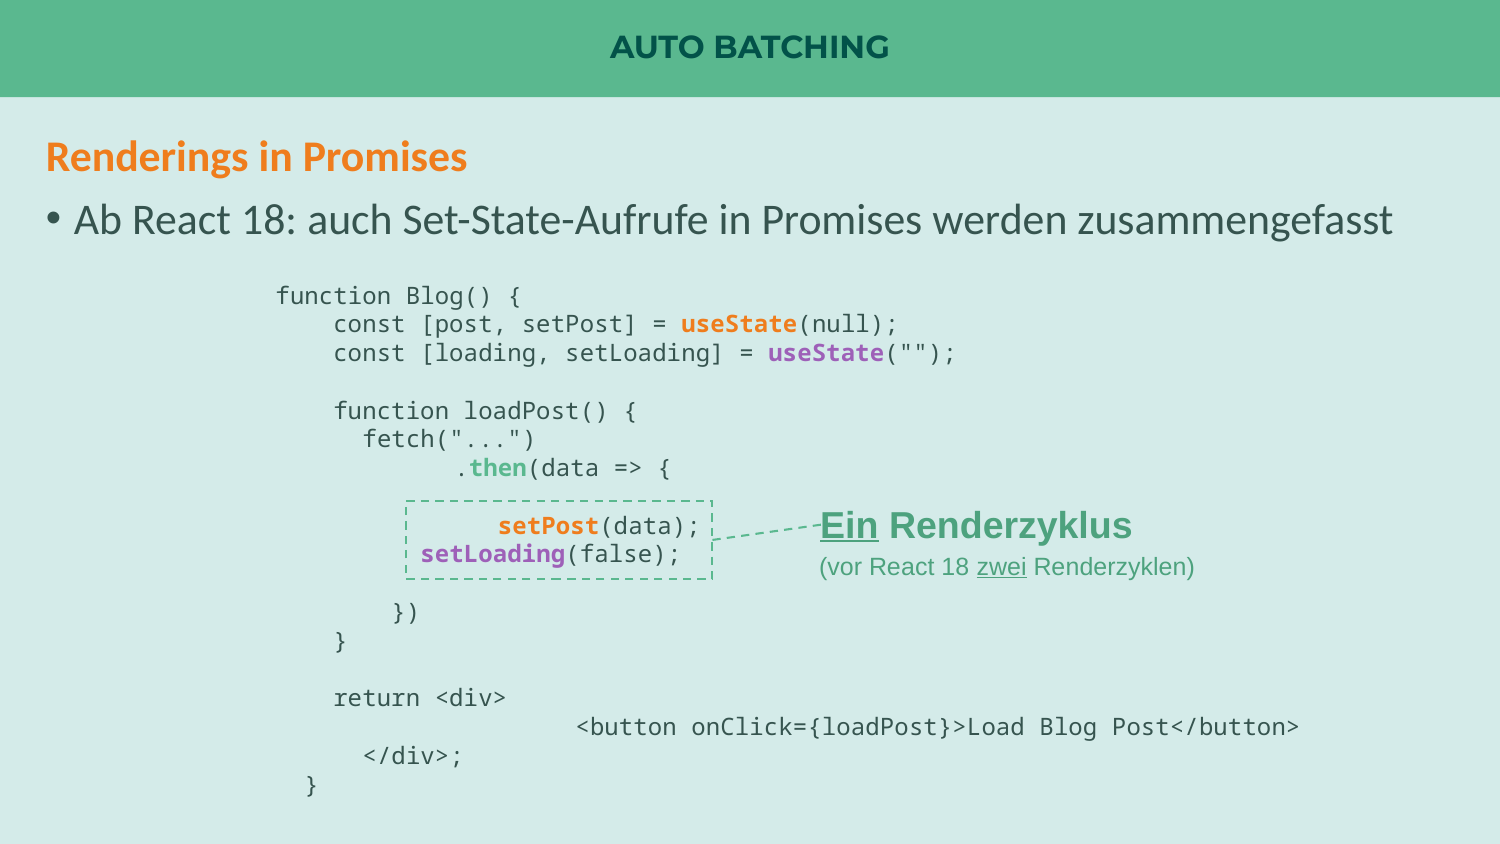

# Auto batching
Renderings in Promises
Ab React 18: auch Set-State-Aufrufe in Promises werden zusammengefasst

function Blog() {
    const [post, setPost] = useState(null);
    const [loading, setLoading] = useState("");

    function loadPost() {
      fetch("...")
	  .then(data => {

	     setPost(data);
          setLoading(false);

        })
    }

    return <div>
		<button onClick={loadPost}>Load Blog Post</button>
      </div>;
  }
Beispiel: ChatPage oder Tabs

Beispiel: UserStatsPage für fetch ?
Ein Renderzyklus

(vor React 18 zwei Renderzyklen)